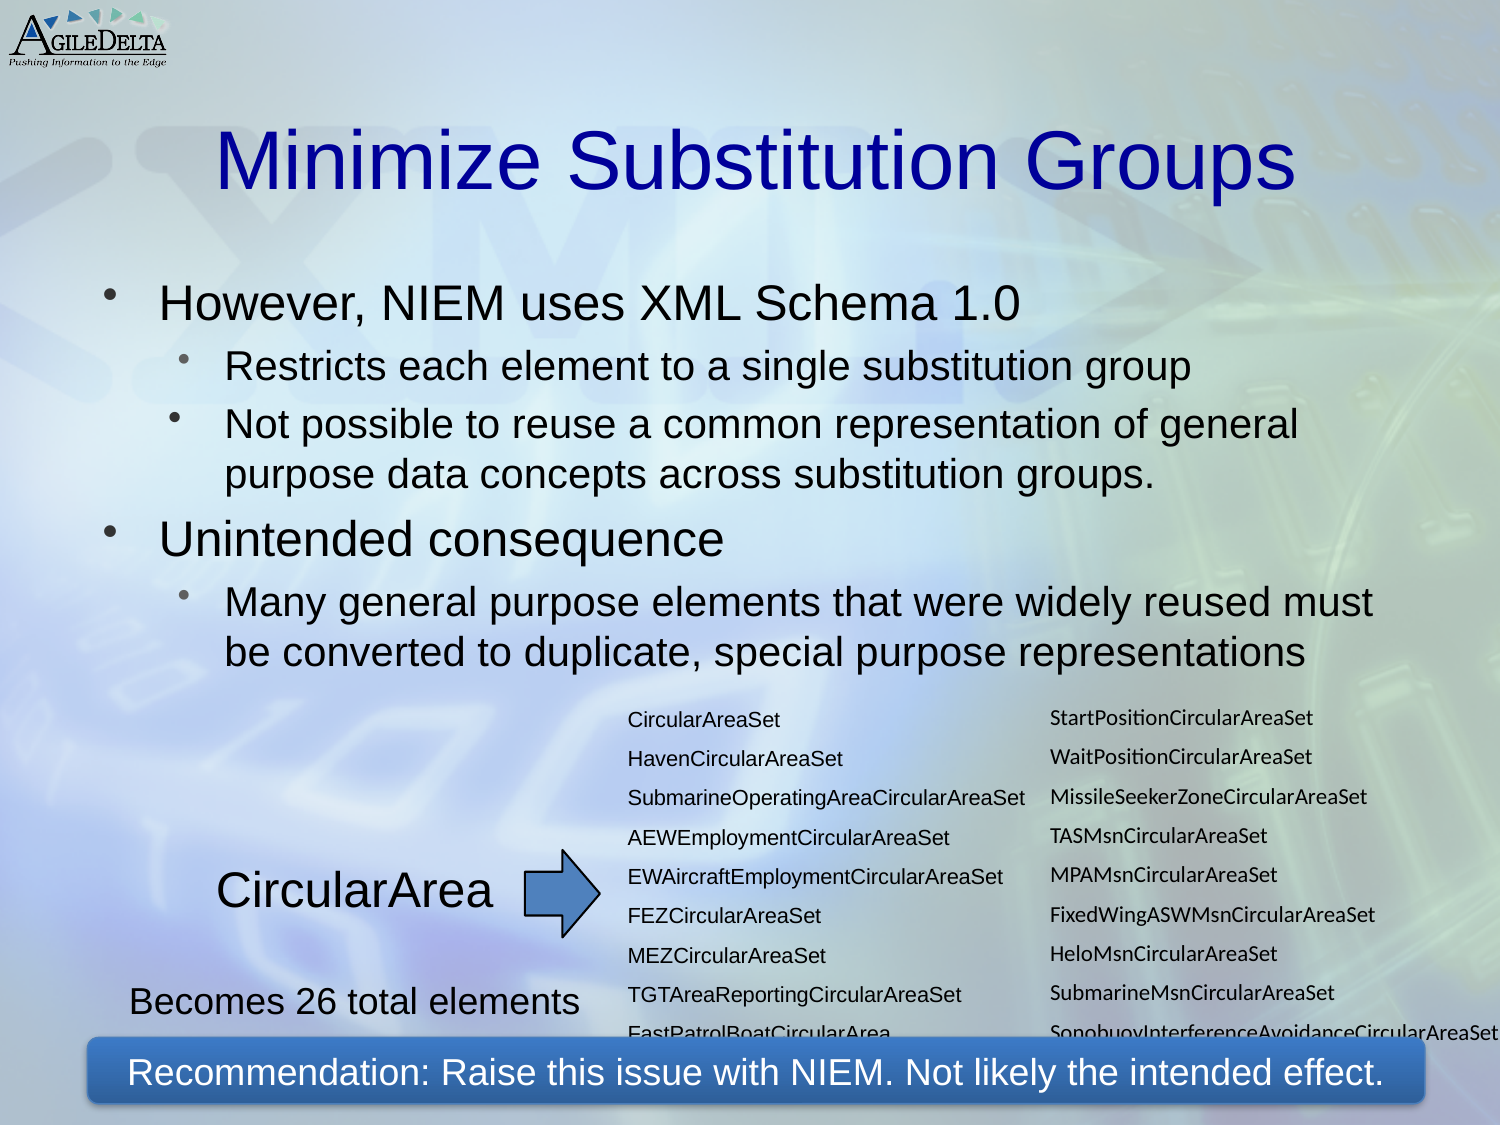

# Minimize Substitution Groups
However, NIEM uses XML Schema 1.0
Restricts each element to a single substitution group
Not possible to reuse a common representation of general purpose data concepts across substitution groups.
Unintended consequence
Many general purpose elements that were widely reused must be converted to duplicate, special purpose representations
| CircularAreaSet | StartPositionCircularAreaSet |
| --- | --- |
| HavenCircularAreaSet | WaitPositionCircularAreaSet |
| SubmarineOperatingAreaCircularAreaSet | MissileSeekerZoneCircularAreaSet |
| AEWEmploymentCircularAreaSet | TASMsnCircularAreaSet |
| EWAircraftEmploymentCircularAreaSet | MPAMsnCircularAreaSet |
| FEZCircularAreaSet | FixedWingASWMsnCircularAreaSet |
| MEZCircularAreaSet | HeloMsnCircularAreaSet |
| TGTAreaReportingCircularAreaSet | SubmarineMsnCircularAreaSet |
| FastPatrolBoatCircularArea | SonobuoyInterferenceAvoidanceCircularAreaSet |
| SurveilanceOpsAreaCircularArea | DustbinAreaCircularAreaSet |
CircularArea

Becomes 26 total elements

Recommendation: Raise this issue with NIEM. Not likely the intended effect.